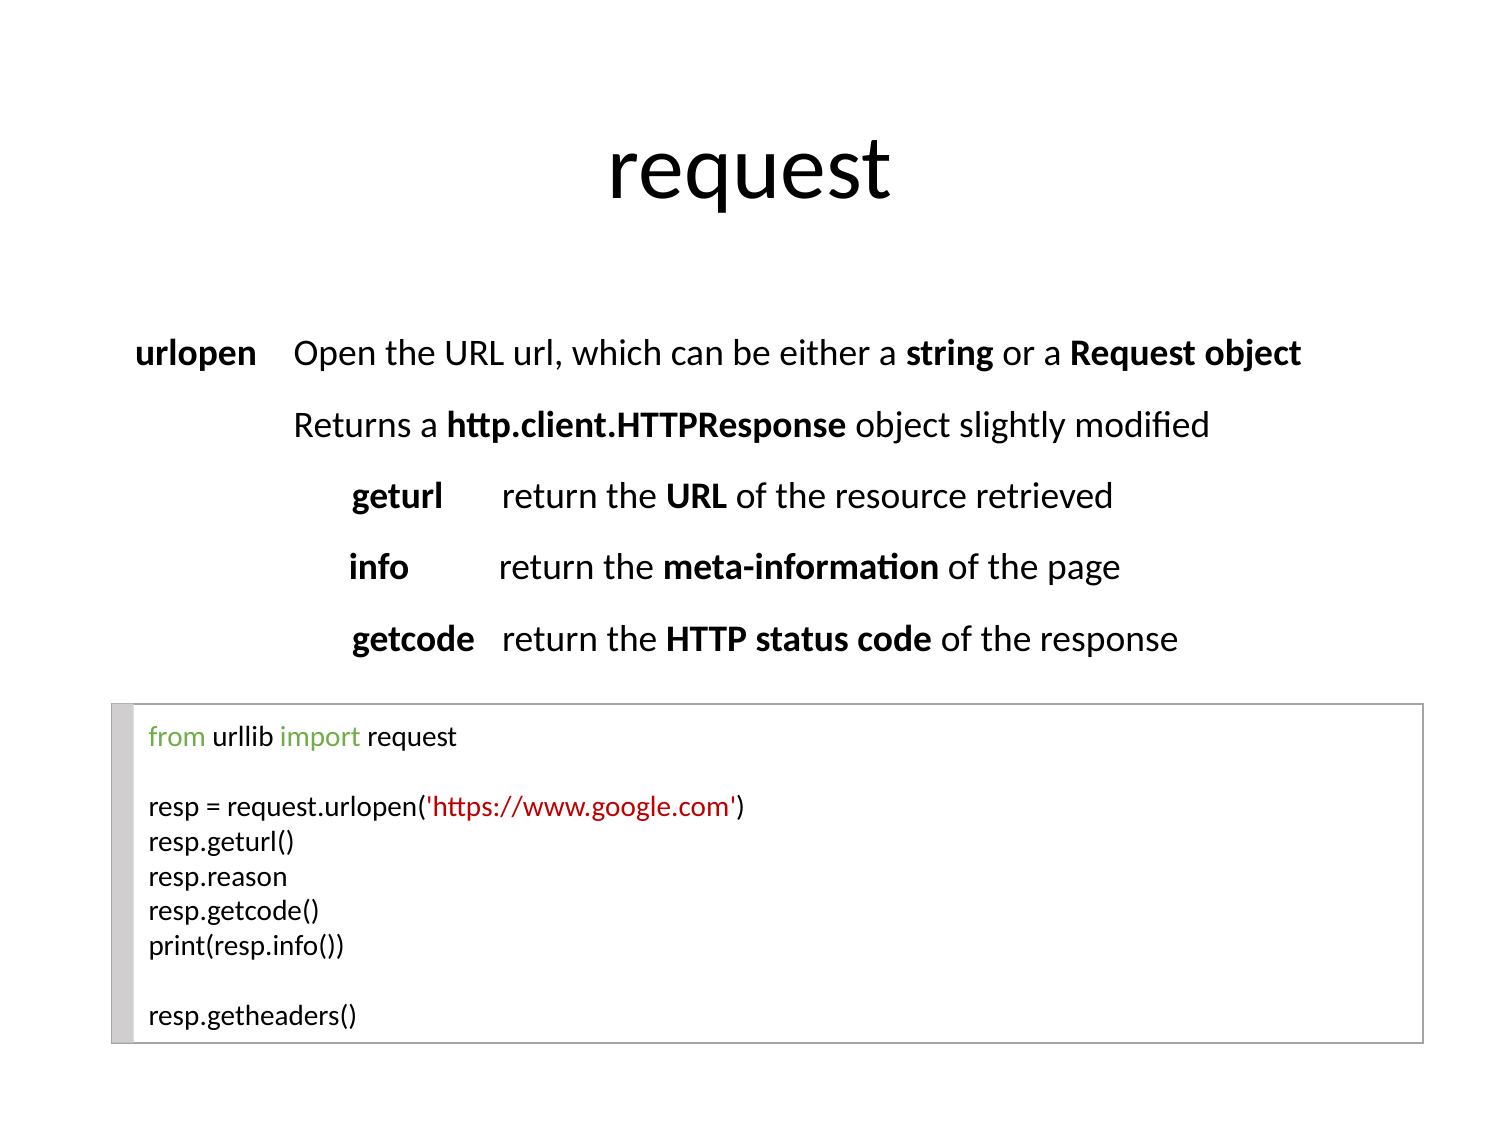

# request
urlopen	 Open the URL url, which can be either a string or a Request object
Returns a http.client.HTTPResponse object slightly modified
geturl	return the URL of the resource retrieved
info	return the meta-information of the page
getcode	return the HTTP status code of the response

from urllib import request

resp = request.urlopen('https://www.google.com')
resp.geturl()
resp.reason
resp.getcode()
print(resp.info())

resp.getheaders()